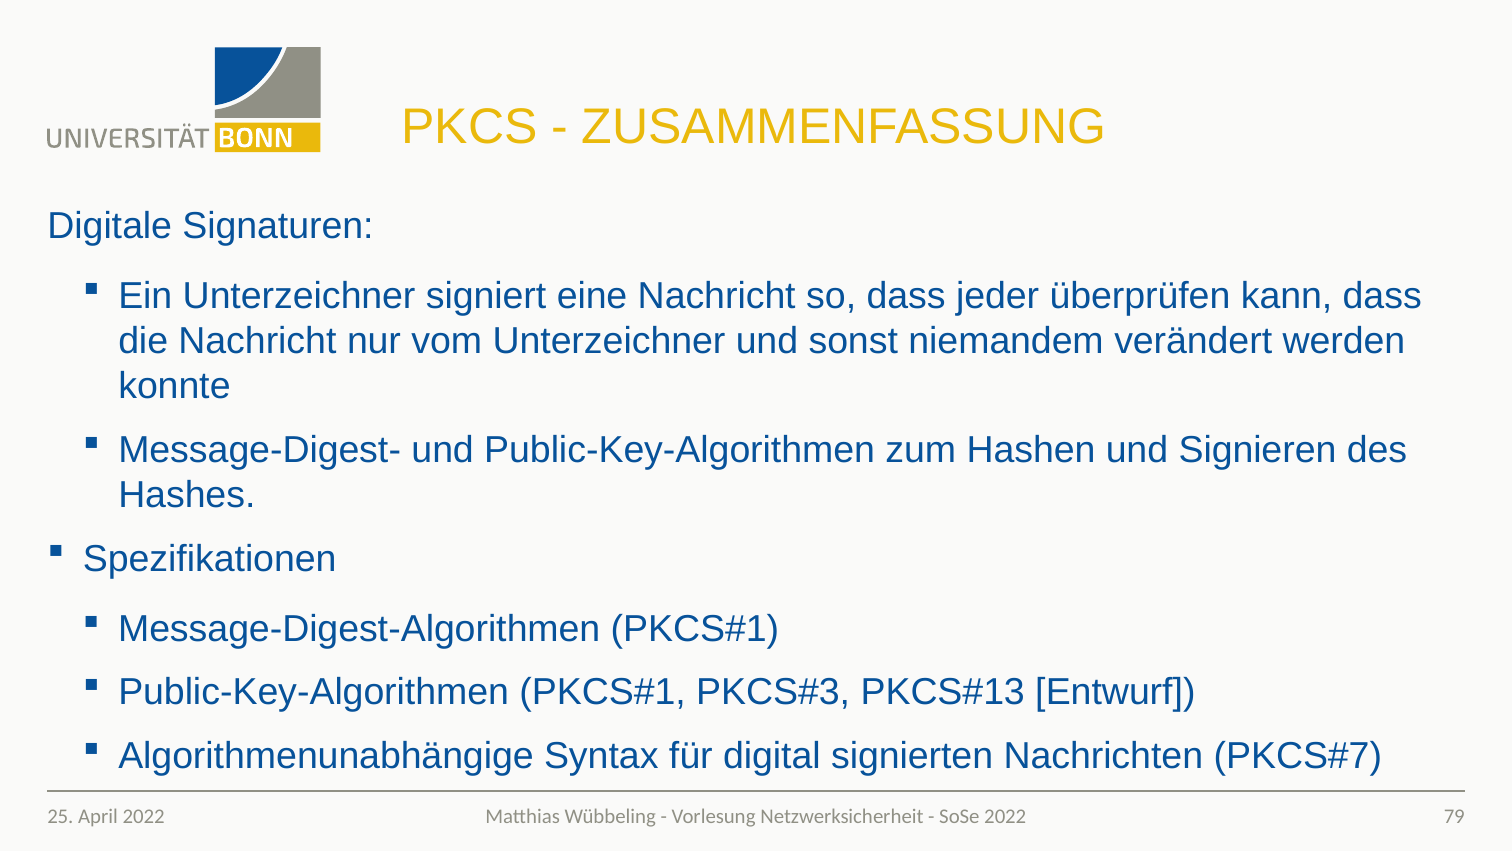

# PKCS - Zusammenfassung
Digitale Signaturen:
Ein Unterzeichner signiert eine Nachricht so, dass jeder überprüfen kann, dass die Nachricht nur vom Unterzeichner und sonst niemandem verändert werden konnte
Message-Digest- und Public-Key-Algorithmen zum Hashen und Signieren des Hashes.
Spezifikationen
Message-Digest-Algorithmen (PKCS#1)
Public-Key-Algorithmen (PKCS#1, PKCS#3, PKCS#13 [Entwurf])
Algorithmenunabhängige Syntax für digital signierten Nachrichten (PKCS#7)
25. April 2022
79
Matthias Wübbeling - Vorlesung Netzwerksicherheit - SoSe 2022